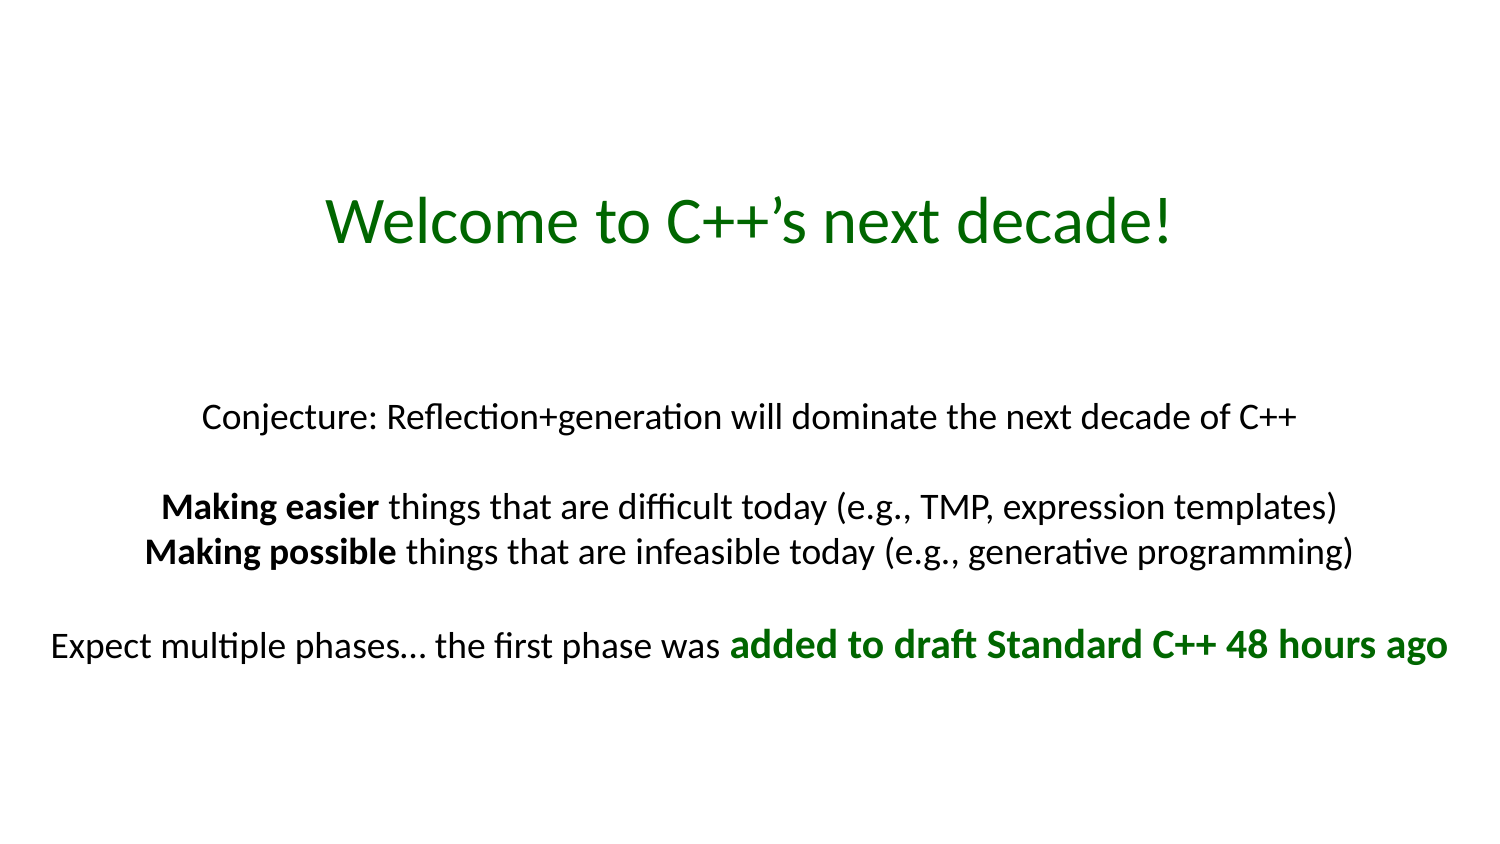

Welcome to C++’s next decade!

Conjecture: Reflection+generation will dominate the next decade of C++

Making easier things that are difficult today (e.g., TMP, expression templates)
Making possible things that are infeasible today (e.g., generative programming)

Expect multiple phases… the first phase was added to draft Standard C++ 48 hours ago
43